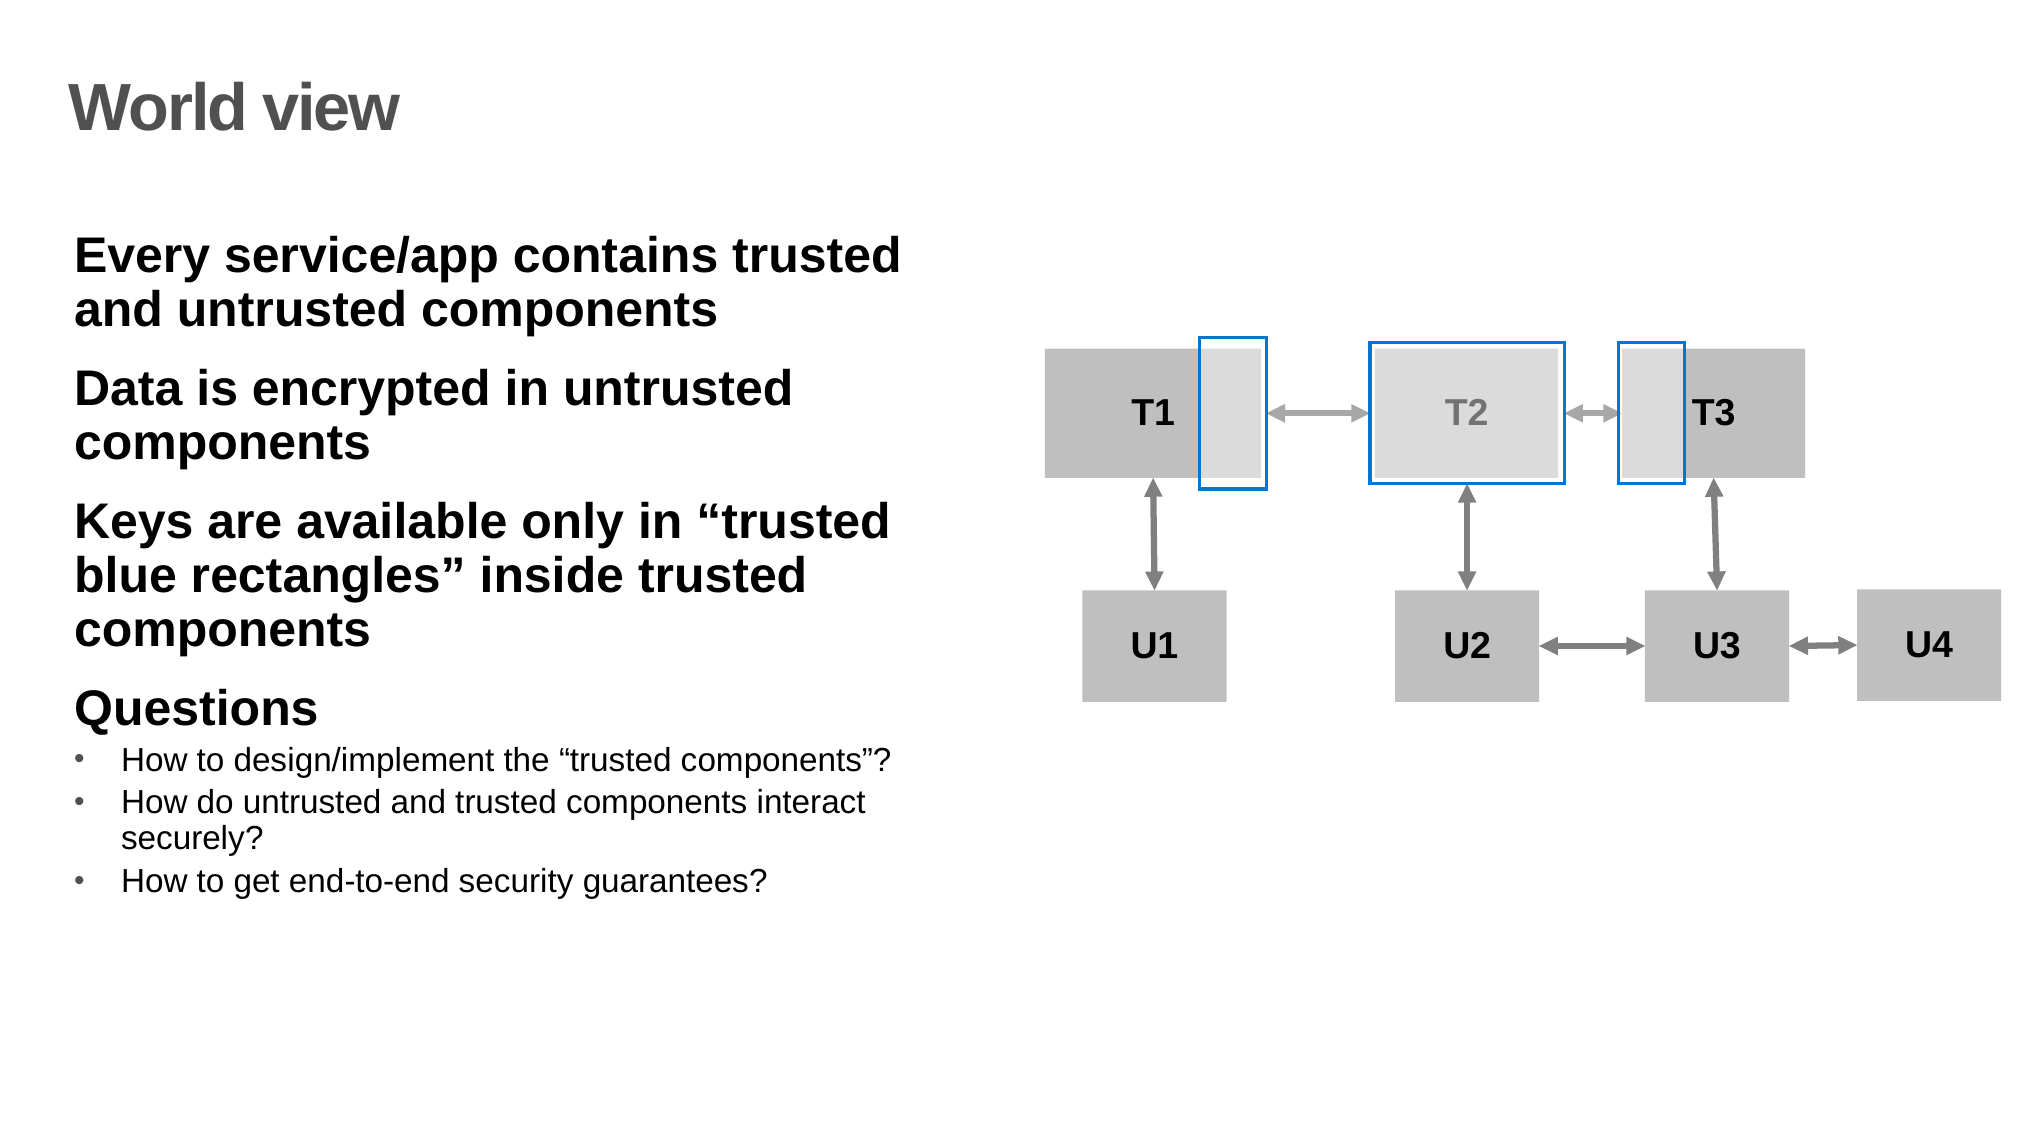

# World view
Every service/app contains trusted and untrusted components
Data is encrypted in untrusted components
Keys are available only in “trusted blue rectangles” inside trusted components
Questions
How to design/implement the “trusted components”?
How do untrusted and trusted components interact securely?
How to get end-to-end security guarantees?

T1
T2
T3
U4
U1
U2
U3